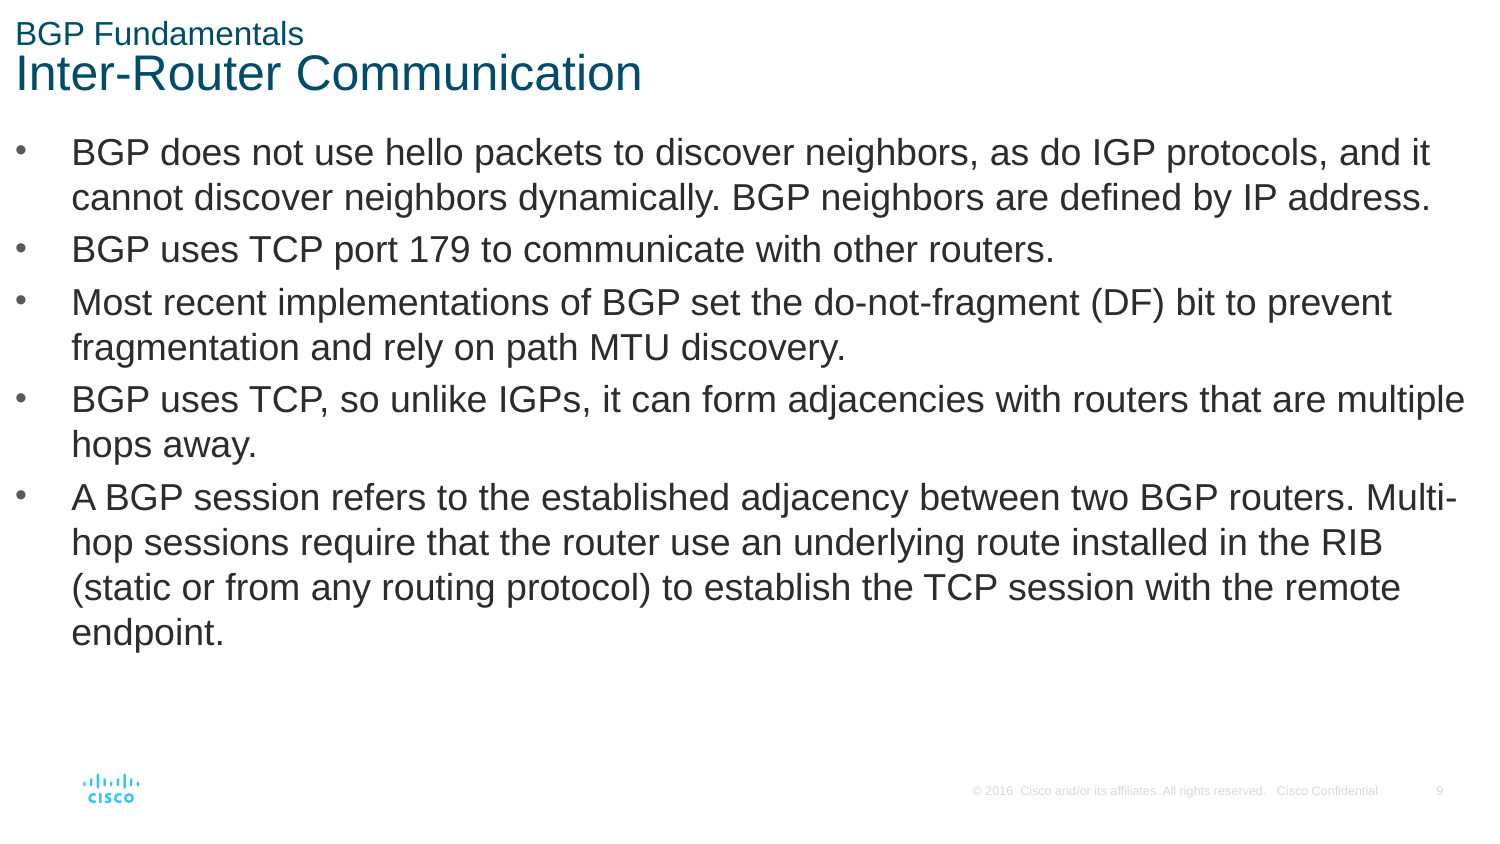

# BGP Fundamentals Inter-Router Communication
BGP does not use hello packets to discover neighbors, as do IGP protocols, and it cannot discover neighbors dynamically. BGP neighbors are defined by IP address.
BGP uses TCP port 179 to communicate with other routers.
Most recent implementations of BGP set the do-not-fragment (DF) bit to prevent fragmentation and rely on path MTU discovery.
BGP uses TCP, so unlike IGPs, it can form adjacencies with routers that are multiple hops away.
A BGP session refers to the established adjacency between two BGP routers. Multi-hop sessions require that the router use an underlying route installed in the RIB (static or from any routing protocol) to establish the TCP session with the remote endpoint.